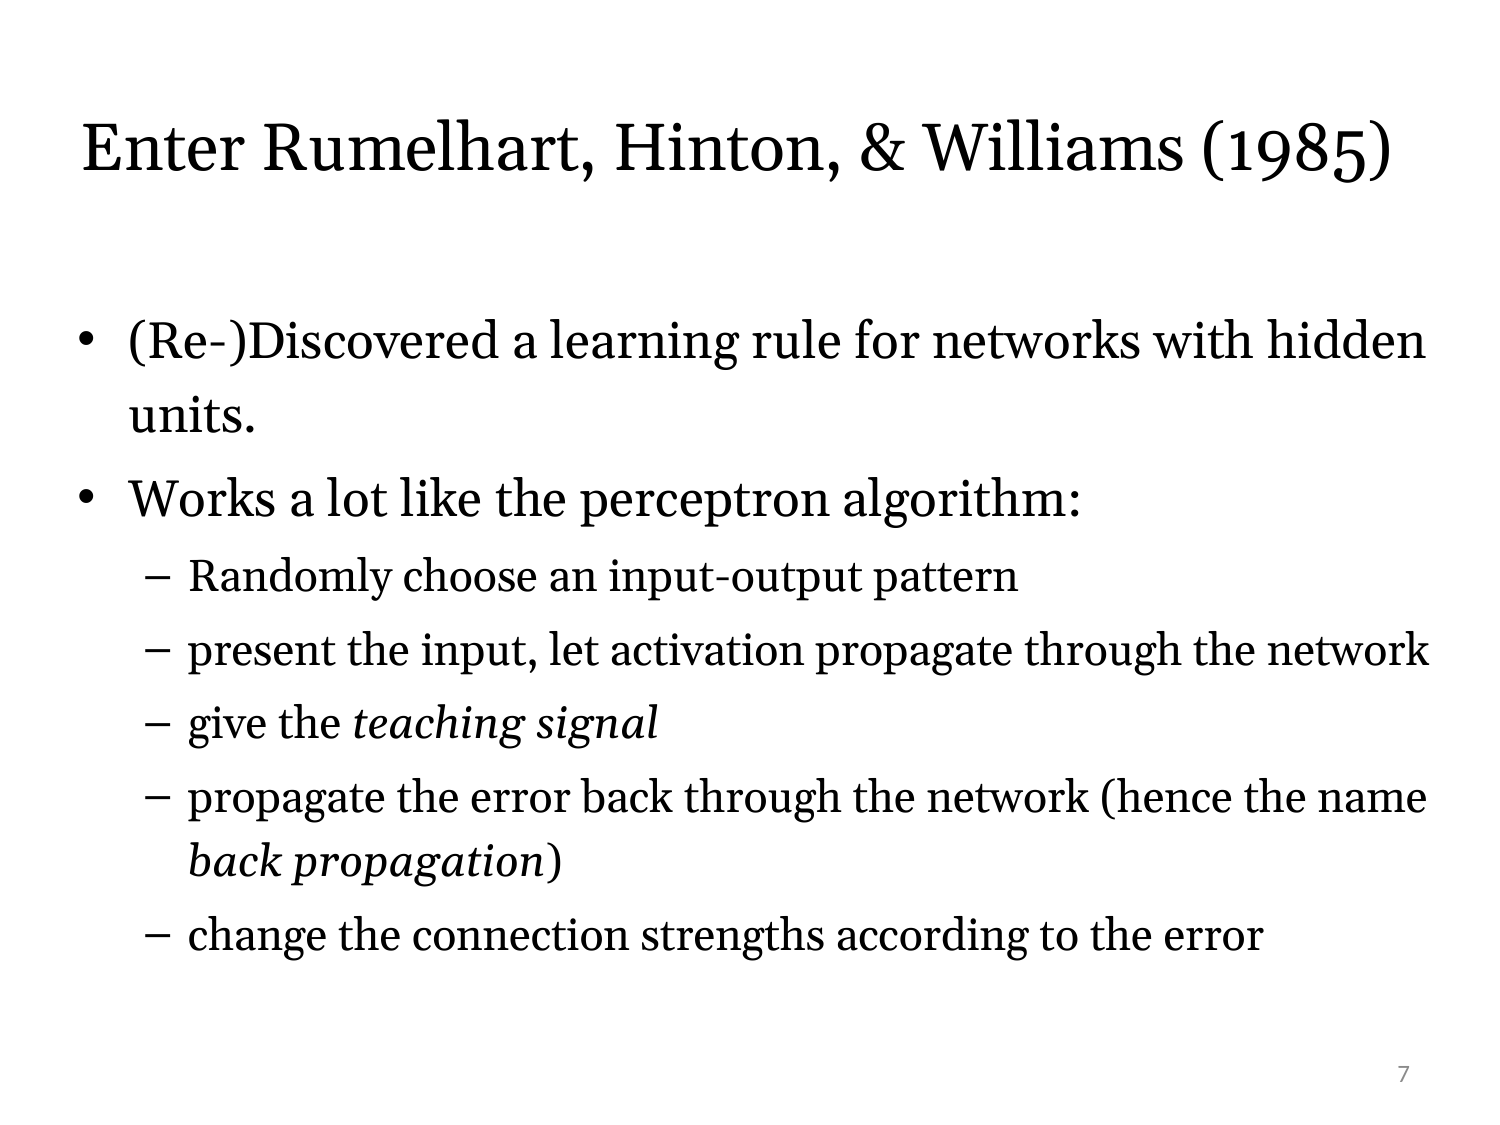

# Enter Rumelhart, Hinton, & Williams (1985)
(Re-)Discovered a learning rule for networks with hidden units.
Works a lot like the perceptron algorithm:
Randomly choose an input-output pattern
present the input, let activation propagate through the network
give the teaching signal
propagate the error back through the network (hence the name back propagation)
change the connection strengths according to the error
7